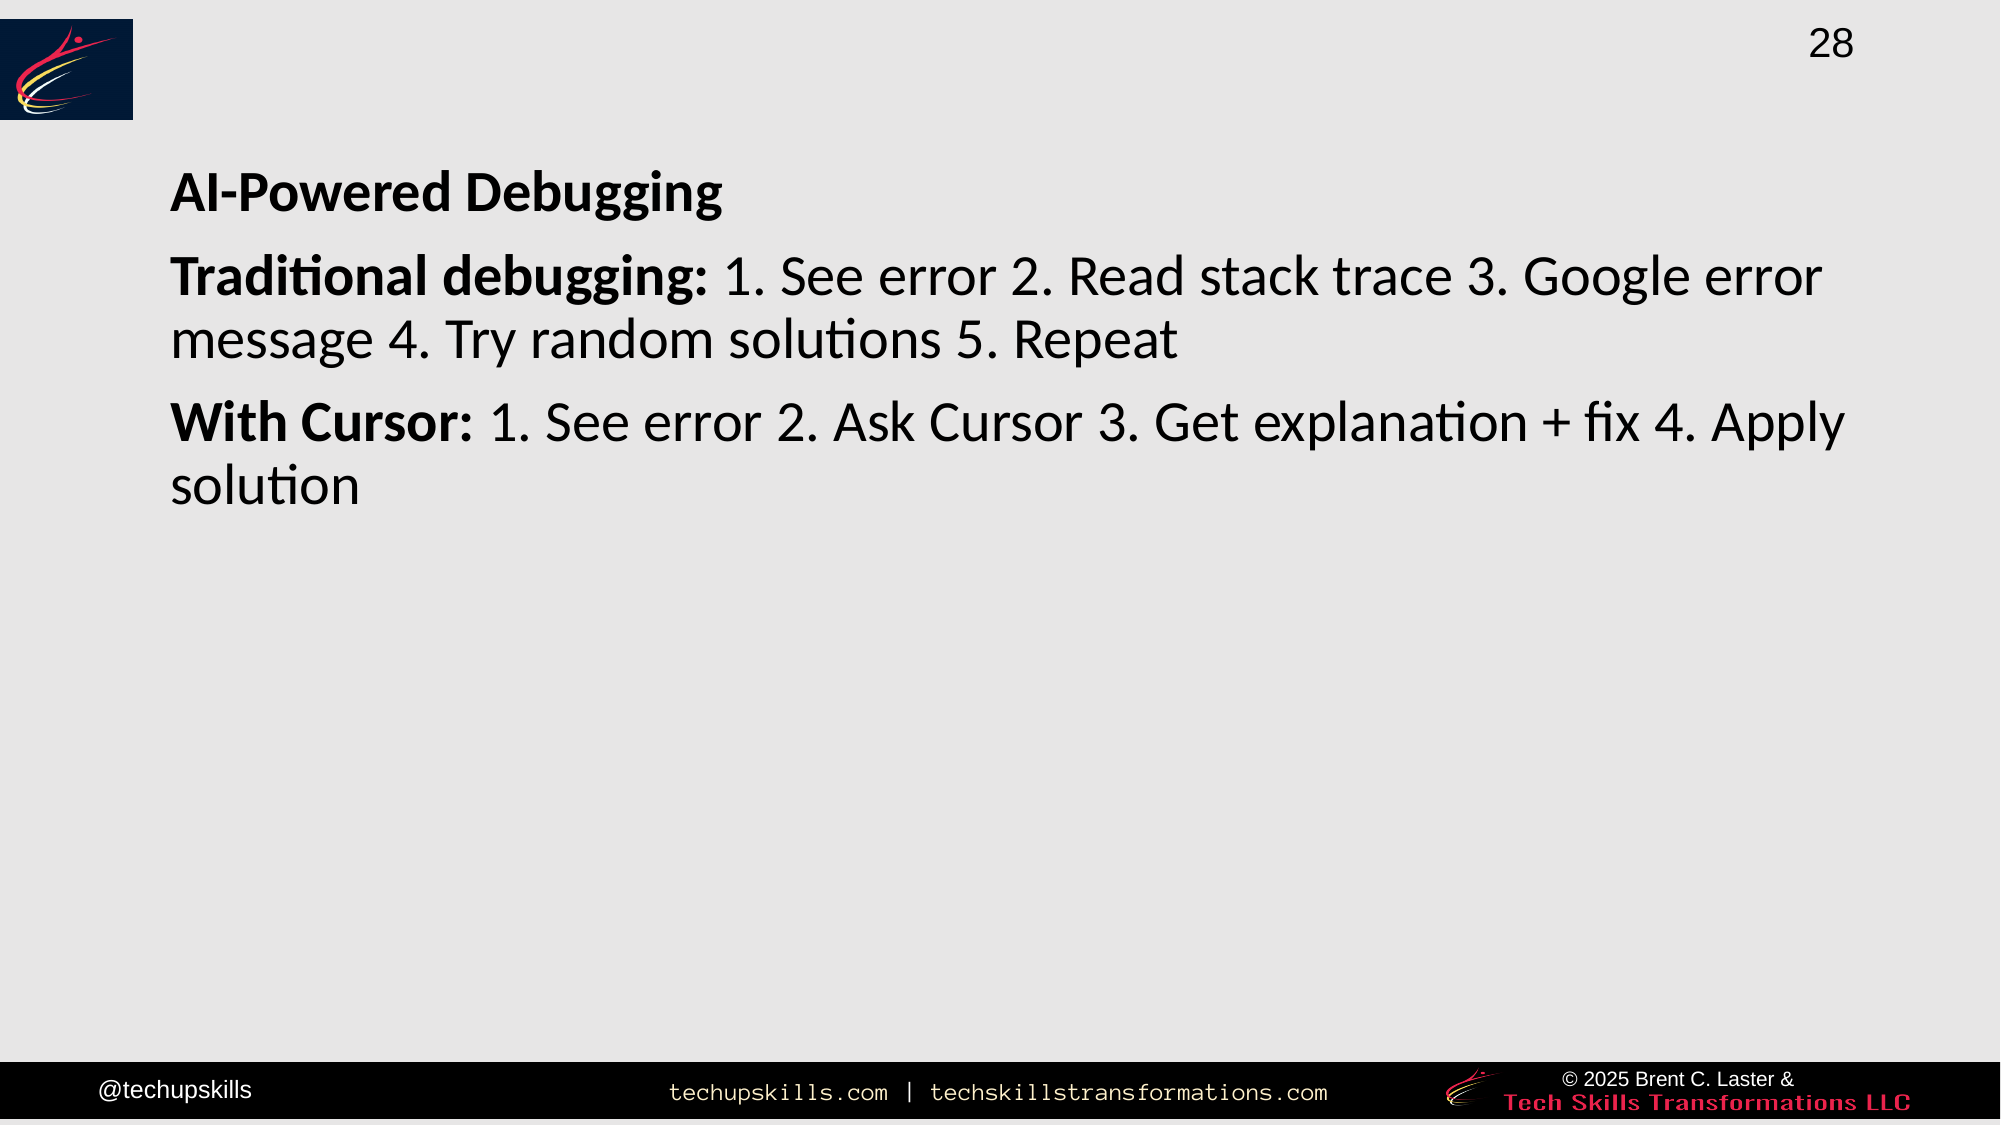

AI-Powered Debugging
Traditional debugging: 1. See error 2. Read stack trace 3. Google error message 4. Try random solutions 5. Repeat
With Cursor: 1. See error 2. Ask Cursor 3. Get explanation + fix 4. Apply solution